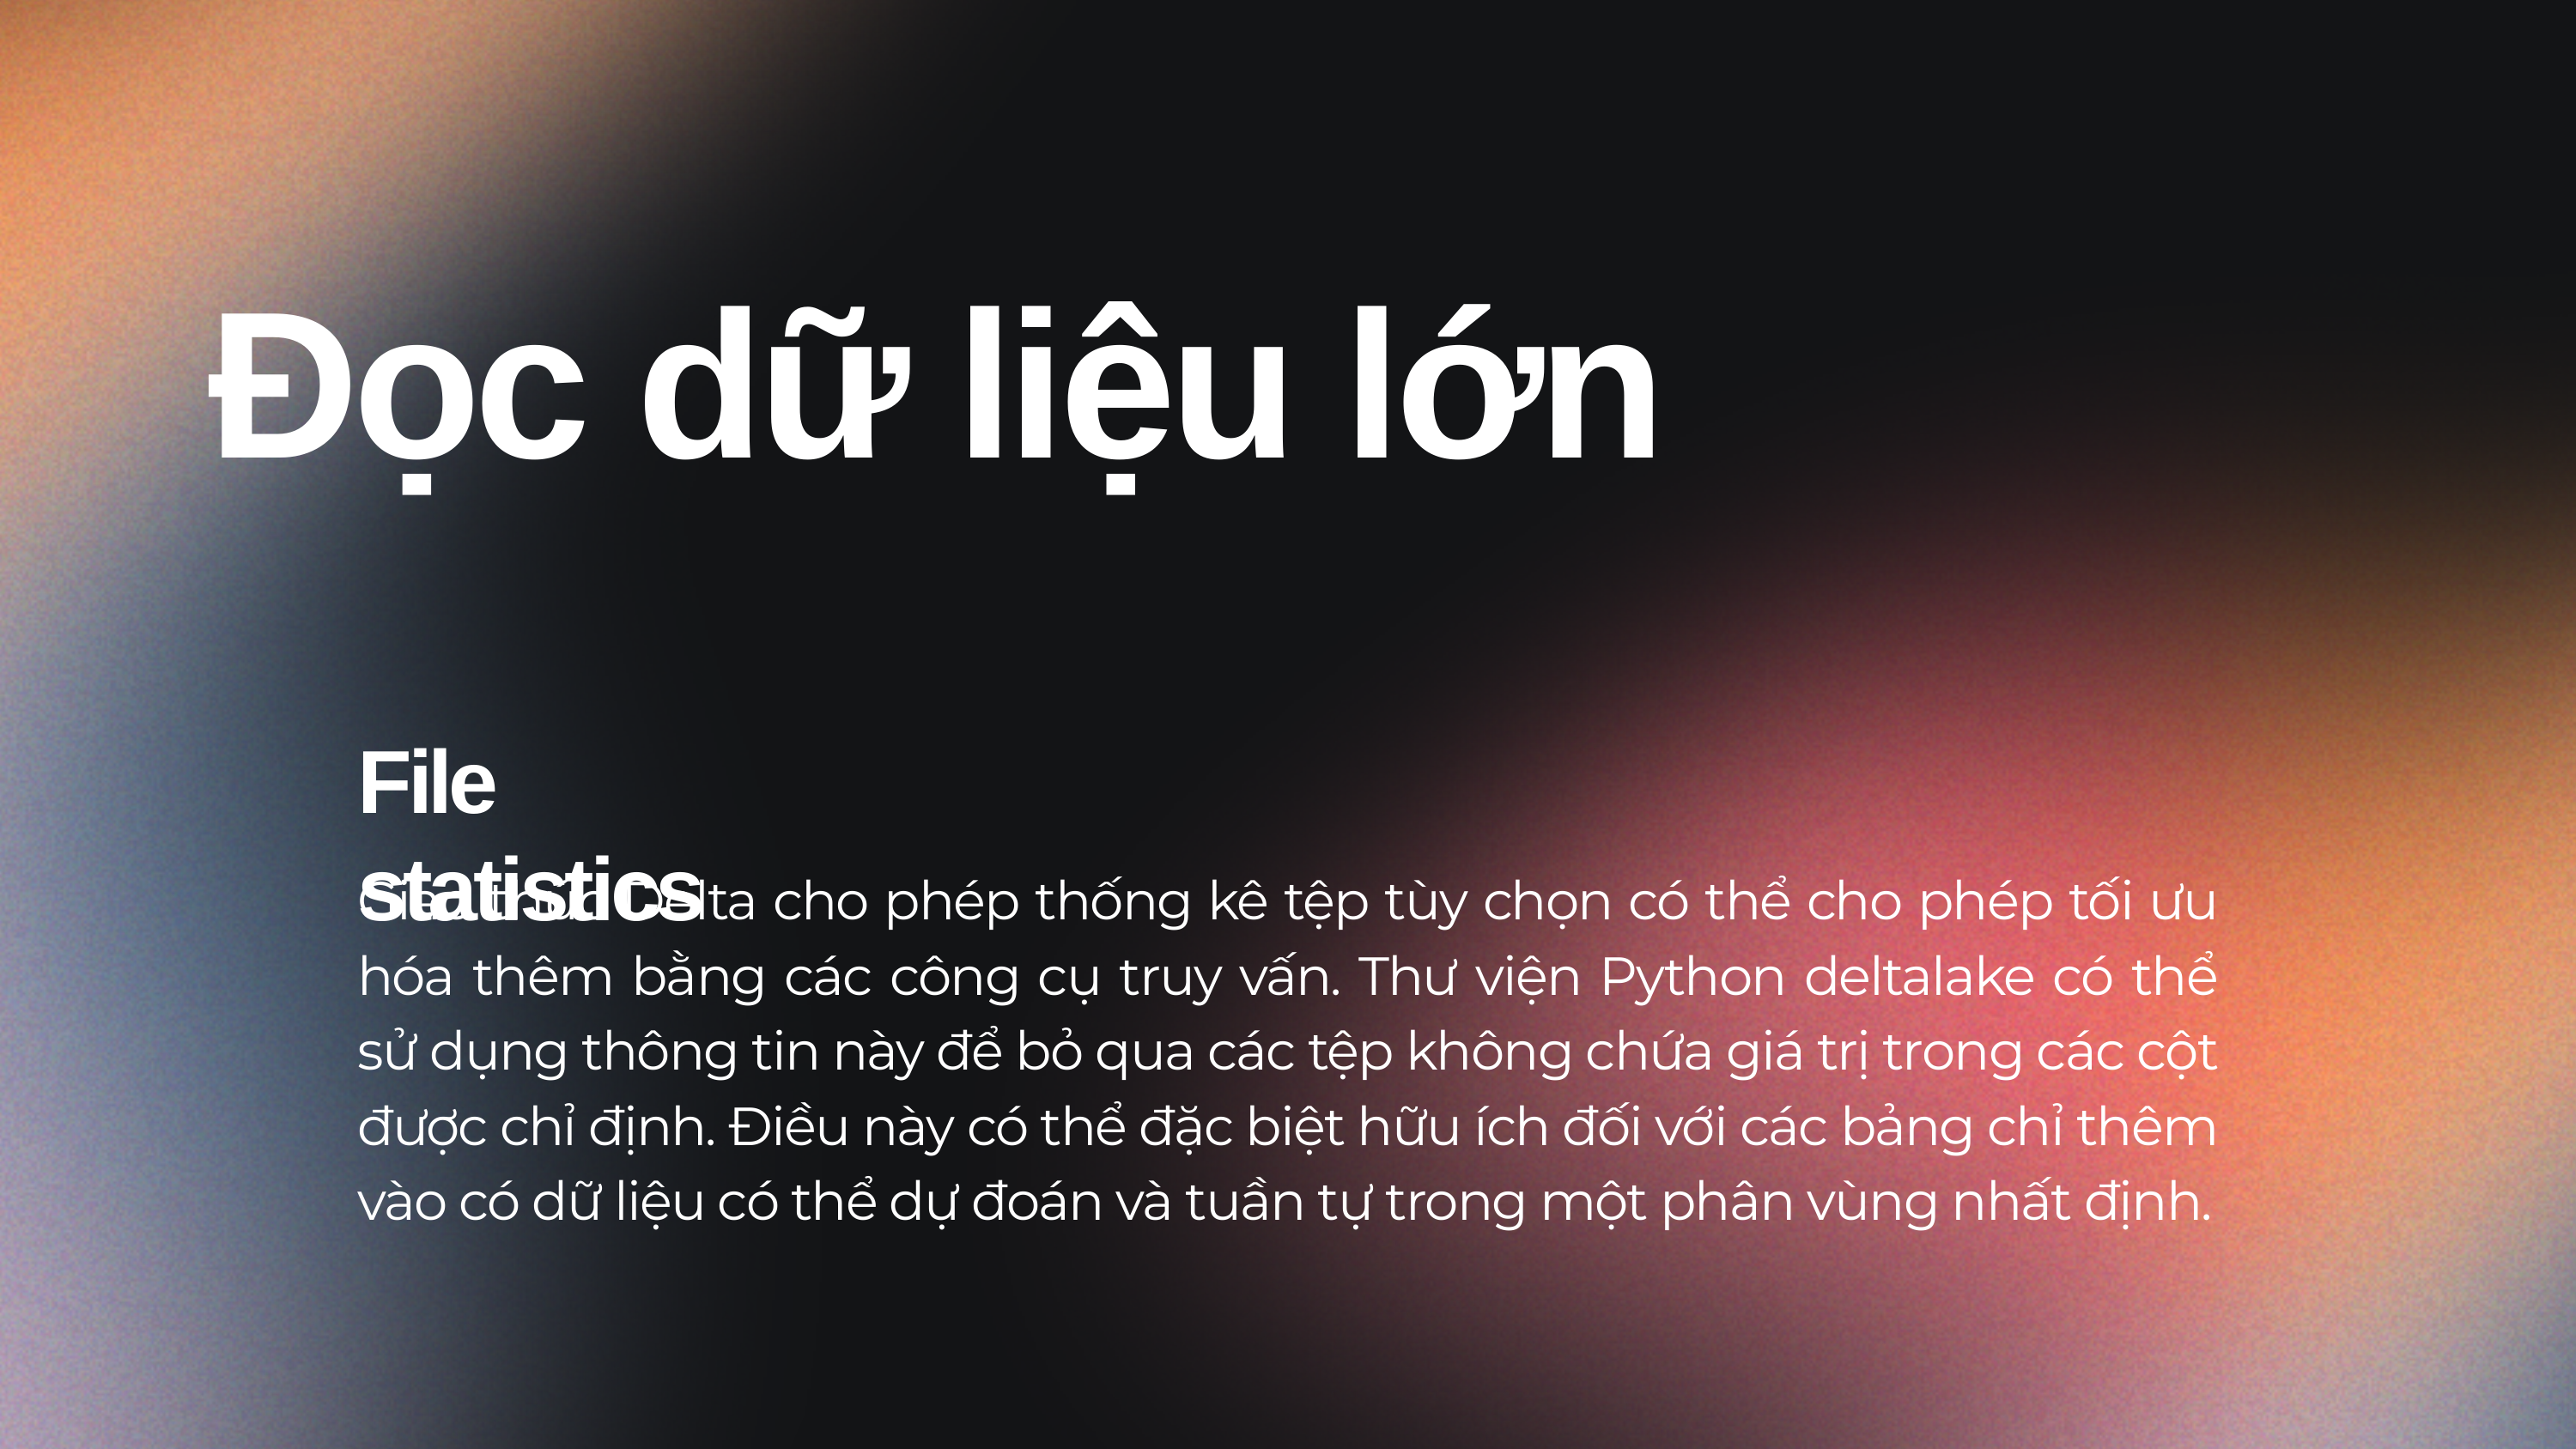

Đọc dữ liệu lớn
File statistics
Giao thức Delta cho phép thống kê tệp tùy chọn có thể cho phép tối ưu hóa thêm bằng các công cụ truy vấn. Thư viện Python deltalake có thể sử dụng thông tin này để bỏ qua các tệp không chứa giá trị trong các cột được chỉ định. Điều này có thể đặc biệt hữu ích đối với các bảng chỉ thêm vào có dữ liệu có thể dự đoán và tuần tự trong một phân vùng nhất định.